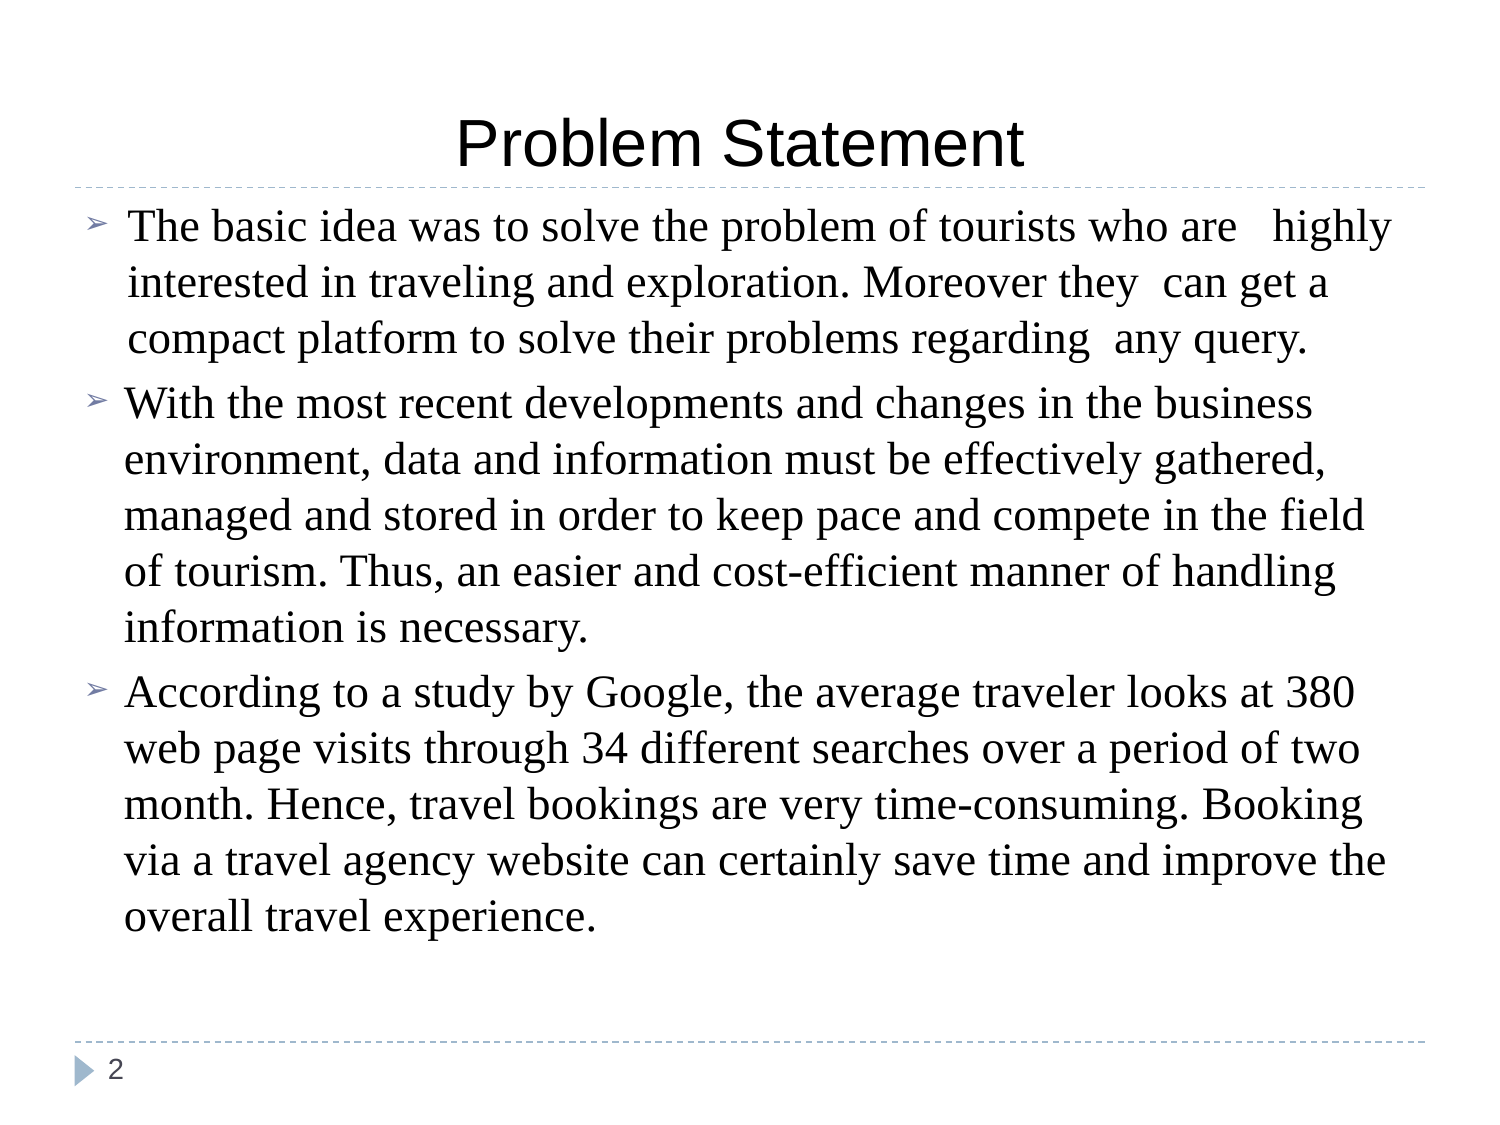

# Problem Statement
The basic idea was to solve the problem of tourists who are   highly interested in traveling and exploration. Moreover they  can get a compact platform to solve their problems regarding  any query.
With the most recent developments and changes in the business environment, data and information must be effectively gathered, managed and stored in order to keep pace and compete in the field of tourism. Thus, an easier and cost-efficient manner of handling information is necessary.
According to a study by Google, the average traveler looks at 380 web page visits through 34 different searches over a period of two month. Hence, travel bookings are very time-consuming. Booking via a travel agency website can certainly save time and improve the overall travel experience.
2